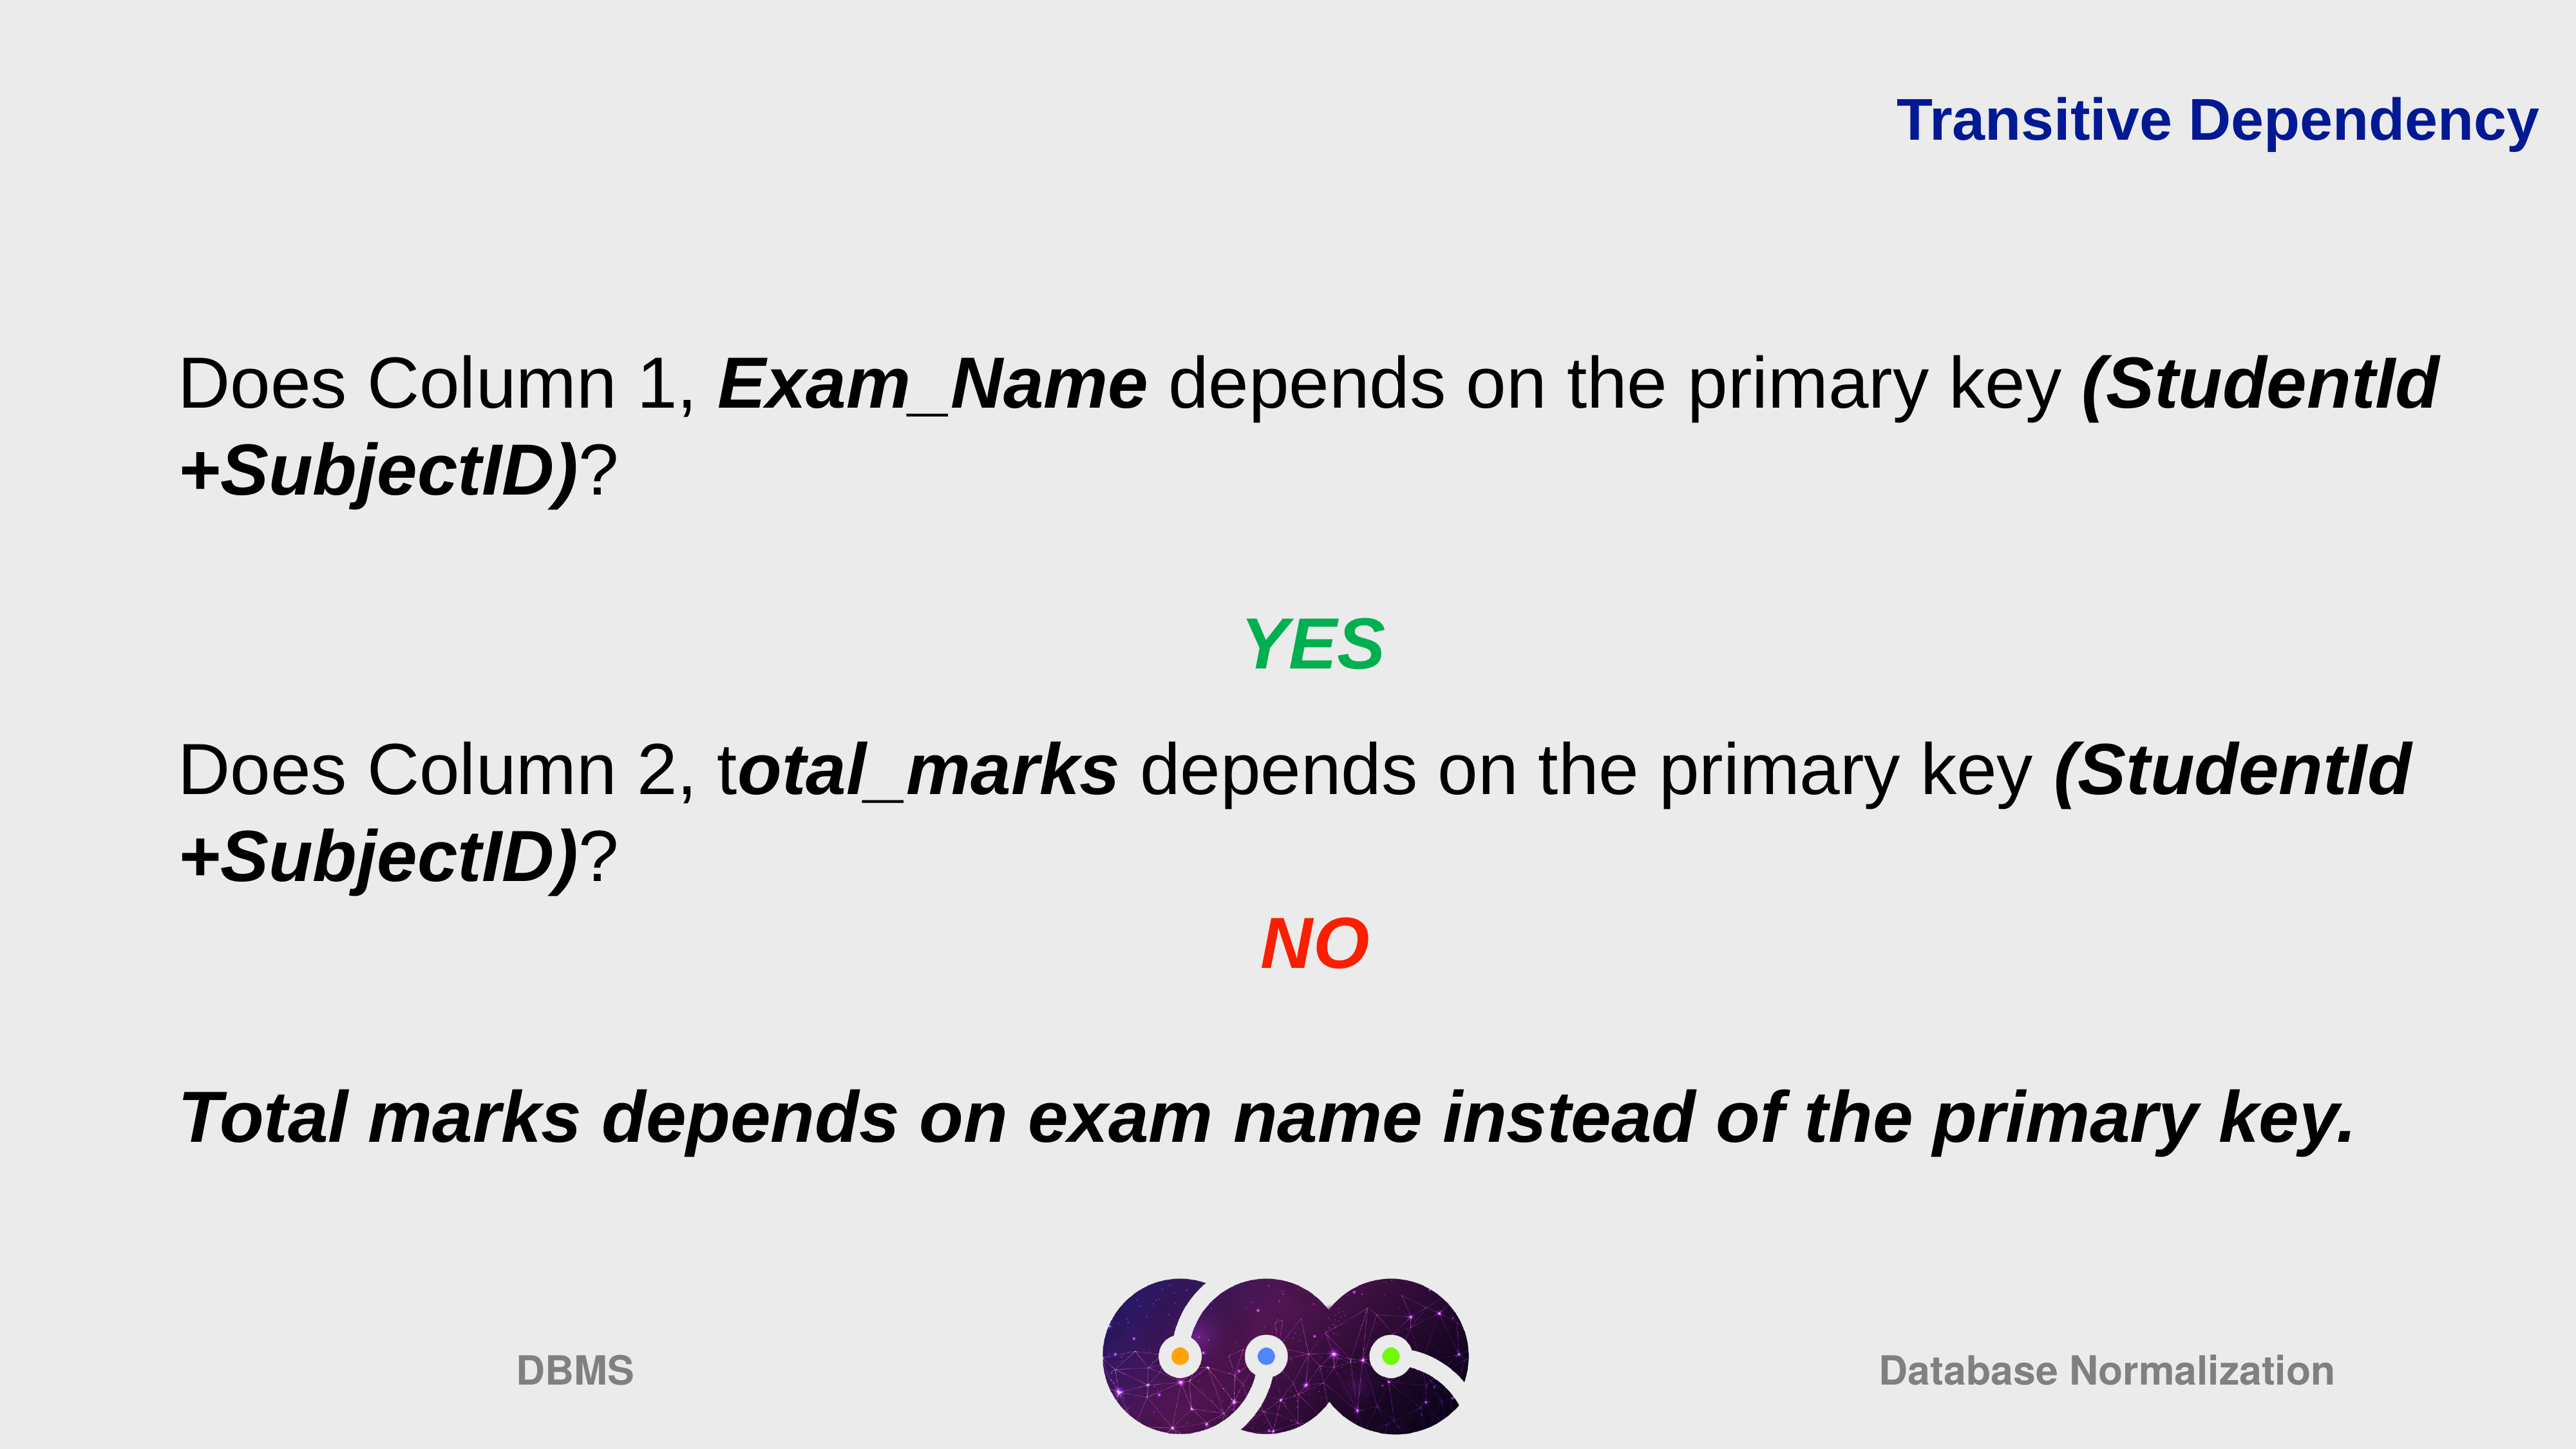

Transitive Dependency
Does Column 1, Exam_Name depends on the primary key (StudentId +SubjectID)?

											YES

Does Column 2, total_marks depends on the primary key (StudentId +SubjectID)?
											 NO

Total marks depends on exam name instead of the primary key.